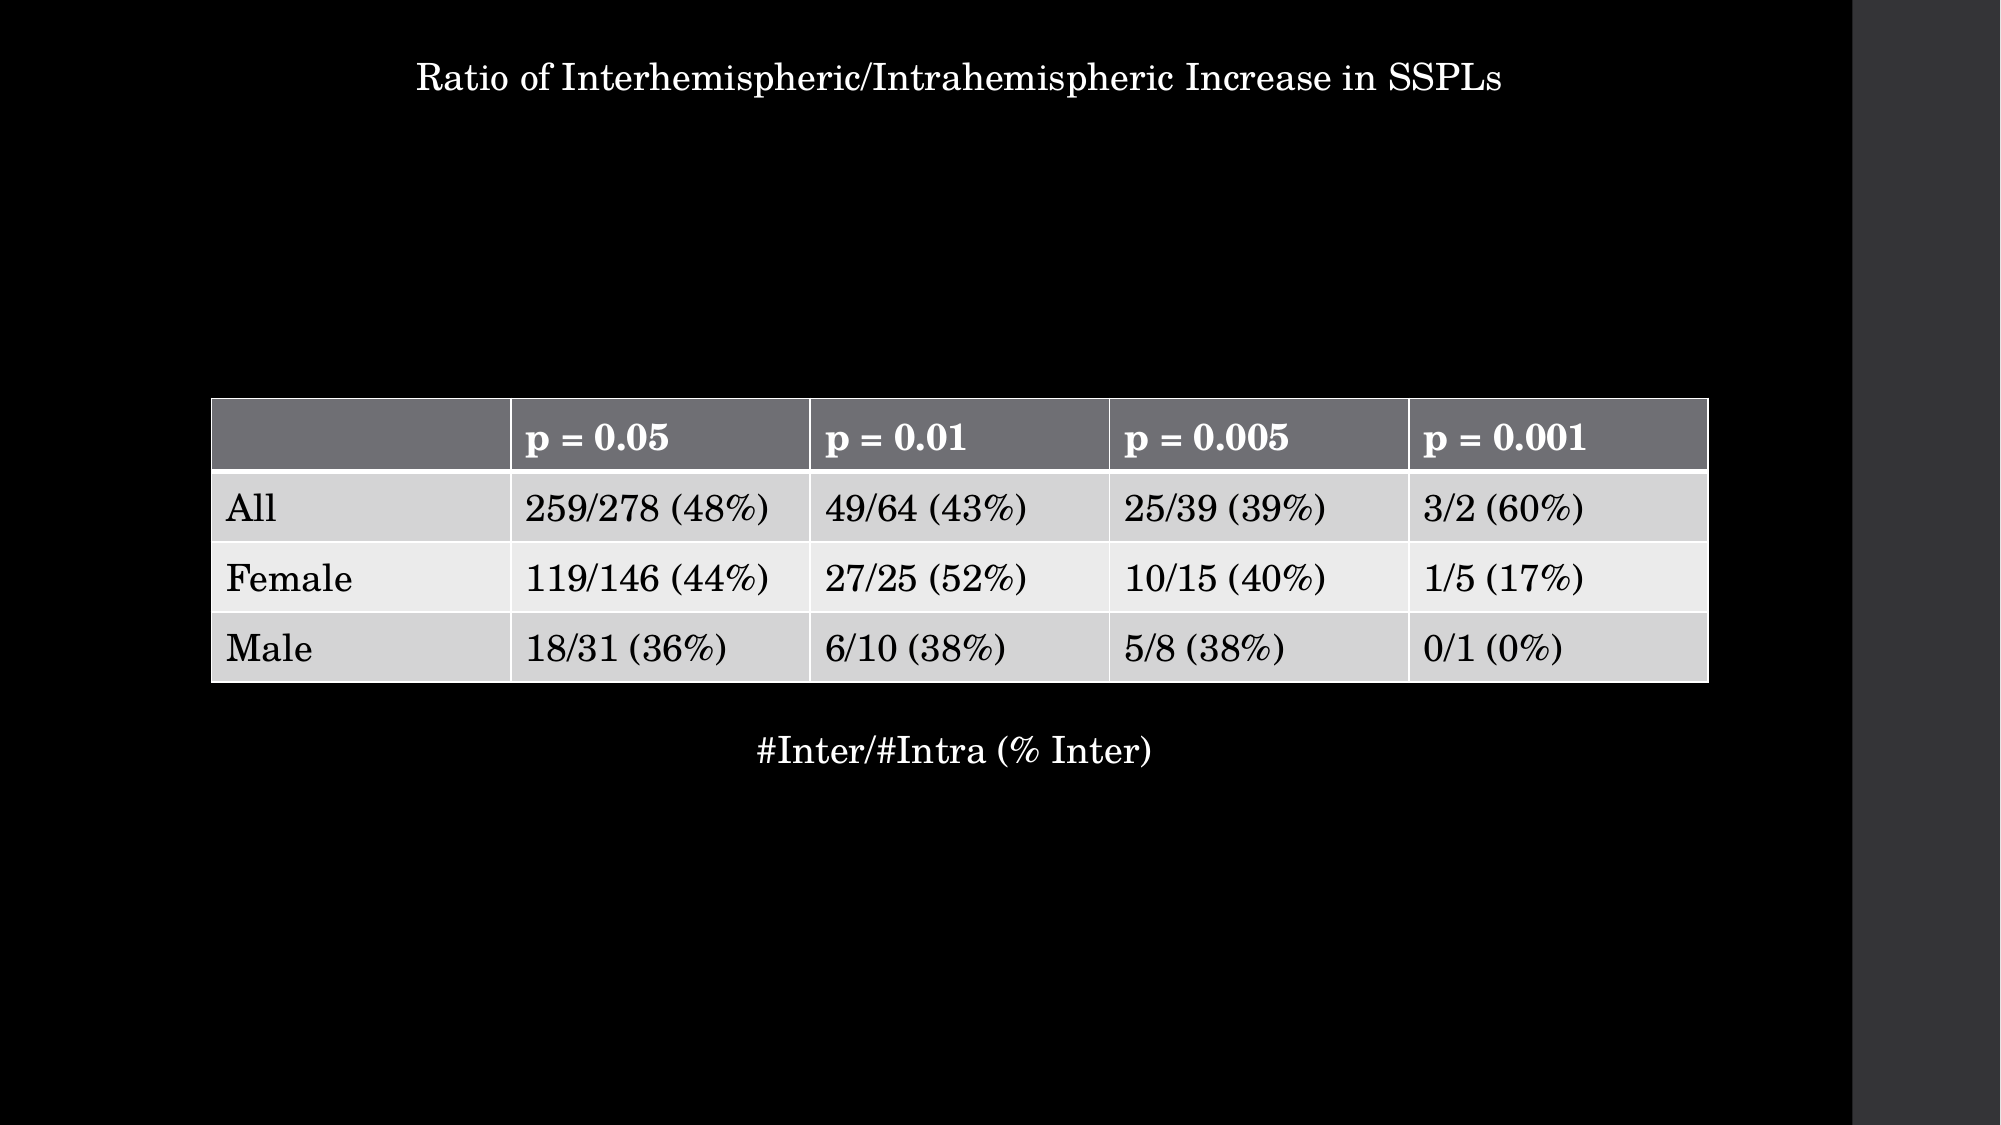

Ratio of Interhemispheric/Intrahemispheric Increase in SSPLs
|  | p = 0.05 | p = 0.01 | p = 0.005 | p = 0.001 |
| --- | --- | --- | --- | --- |
| All | 259/278 (48%) | 49/64 (43%) | 25/39 (39%) | 3/2 (60%) |
| Female | 119/146 (44%) | 27/25 (52%) | 10/15 (40%) | 1/5 (17%) |
| Male | 18/31 (36%) | 6/10 (38%) | 5/8 (38%) | 0/1 (0%) |
#Inter/#Intra (% Inter)